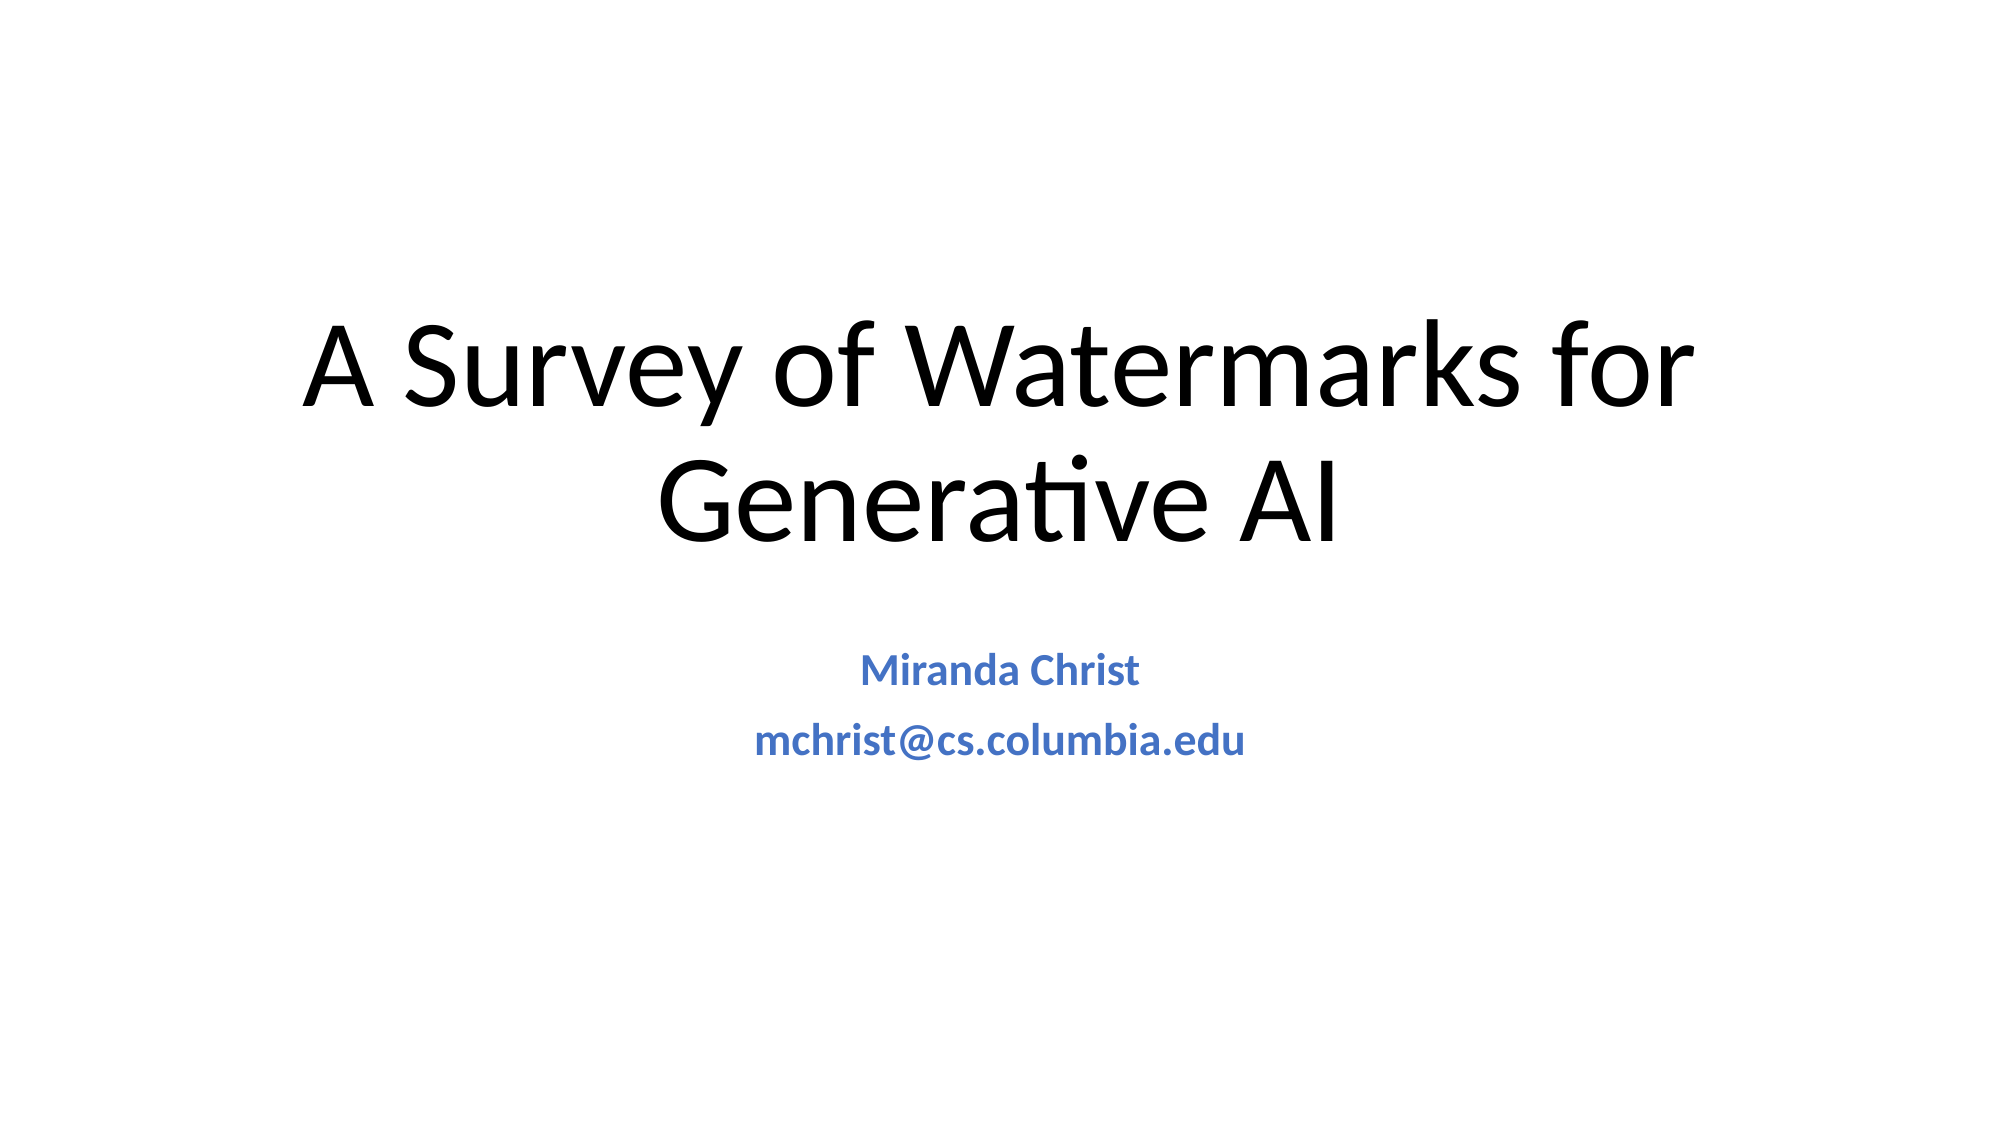

# A Survey of Watermarks for Generative AI
Miranda Christ
mchrist@cs.columbia.edu